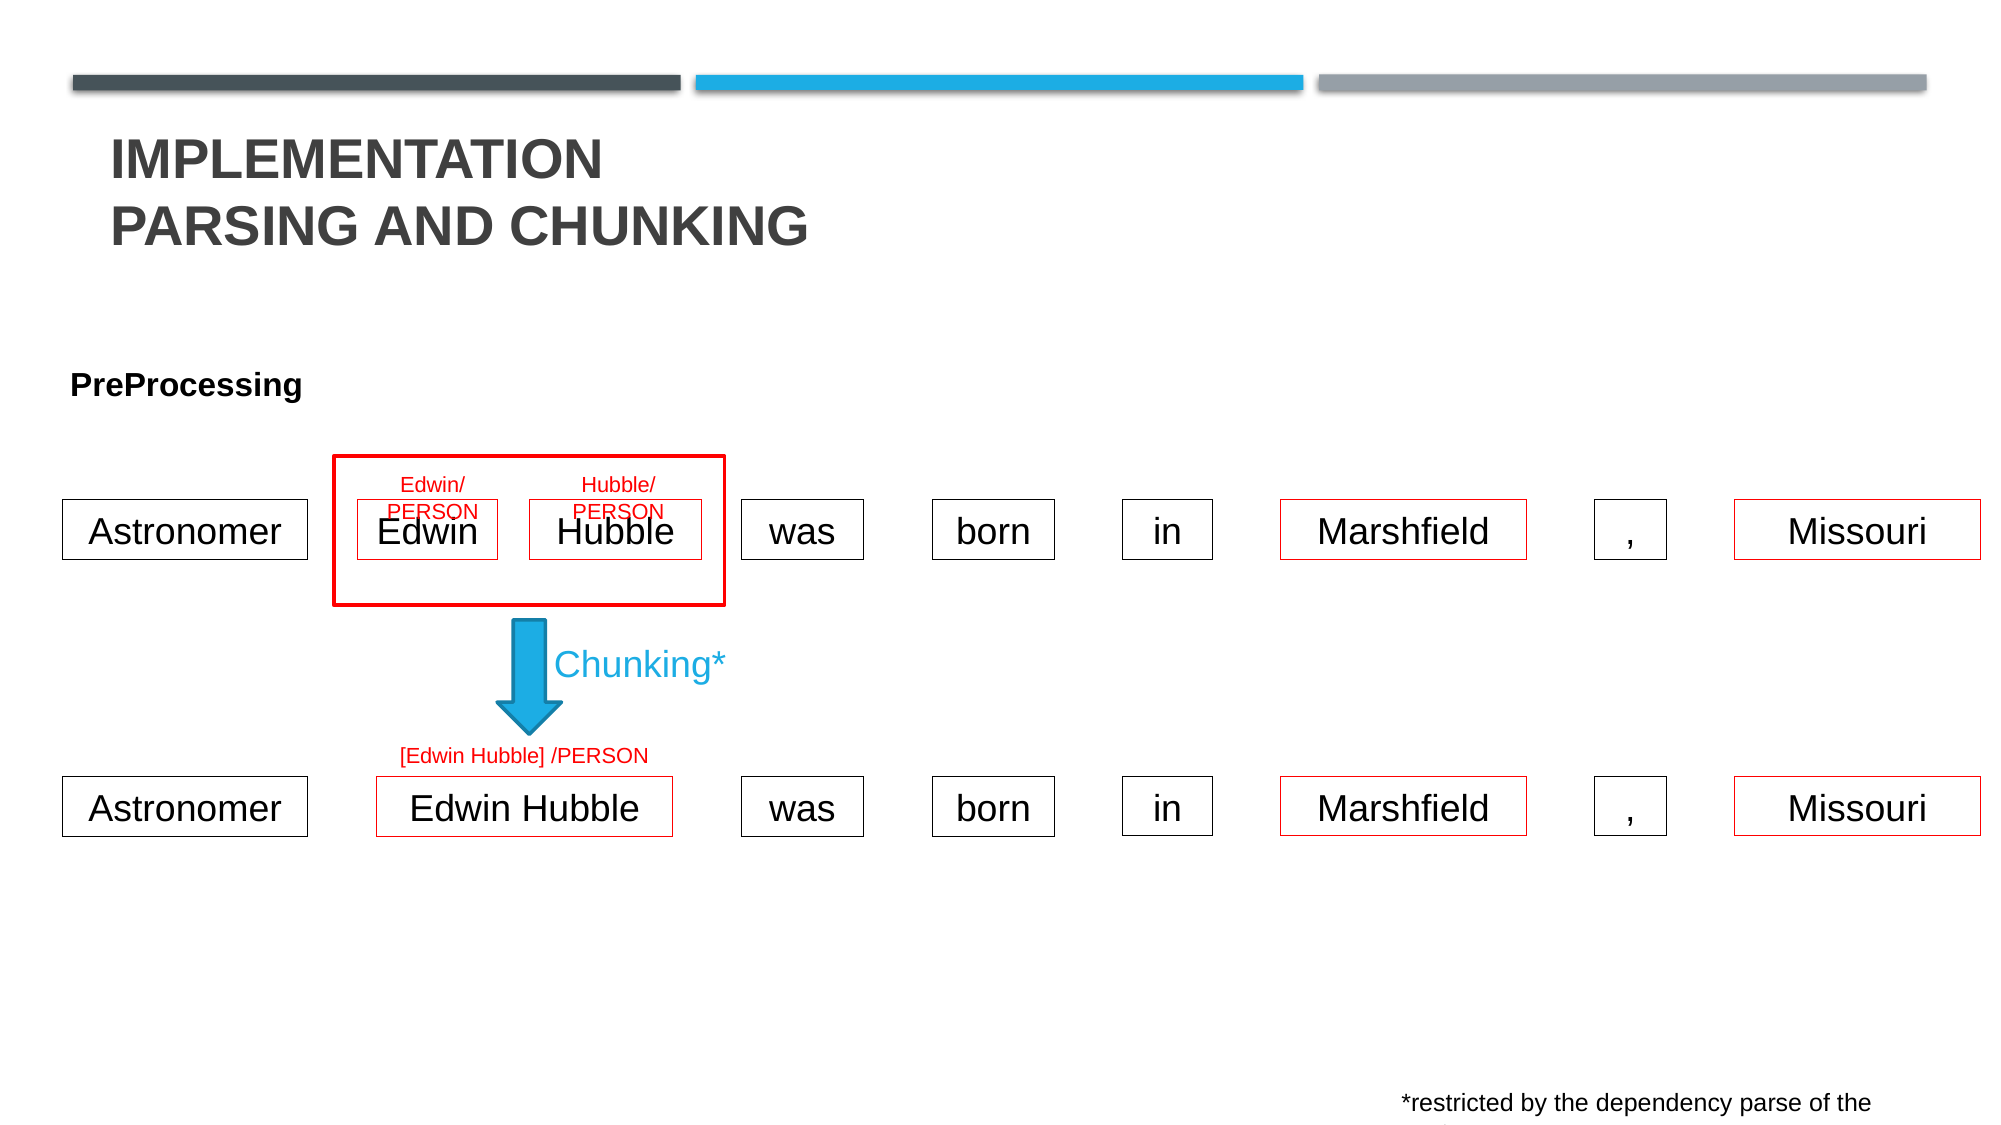

# IMPLEMENTATION PARSING AND CHUNKING
PreProcessing

Edwin/PERSON
Hubble/PERSON
Hubble
Marshfield
,
Missouri
in
Astronomer
Edwin
born
was

Chunking*
[Edwin Hubble] /PERSON
Marshfield
,
Missouri
in
Astronomer
Edwin Hubble
born
was
*restricted by the dependency parse of the sentence.